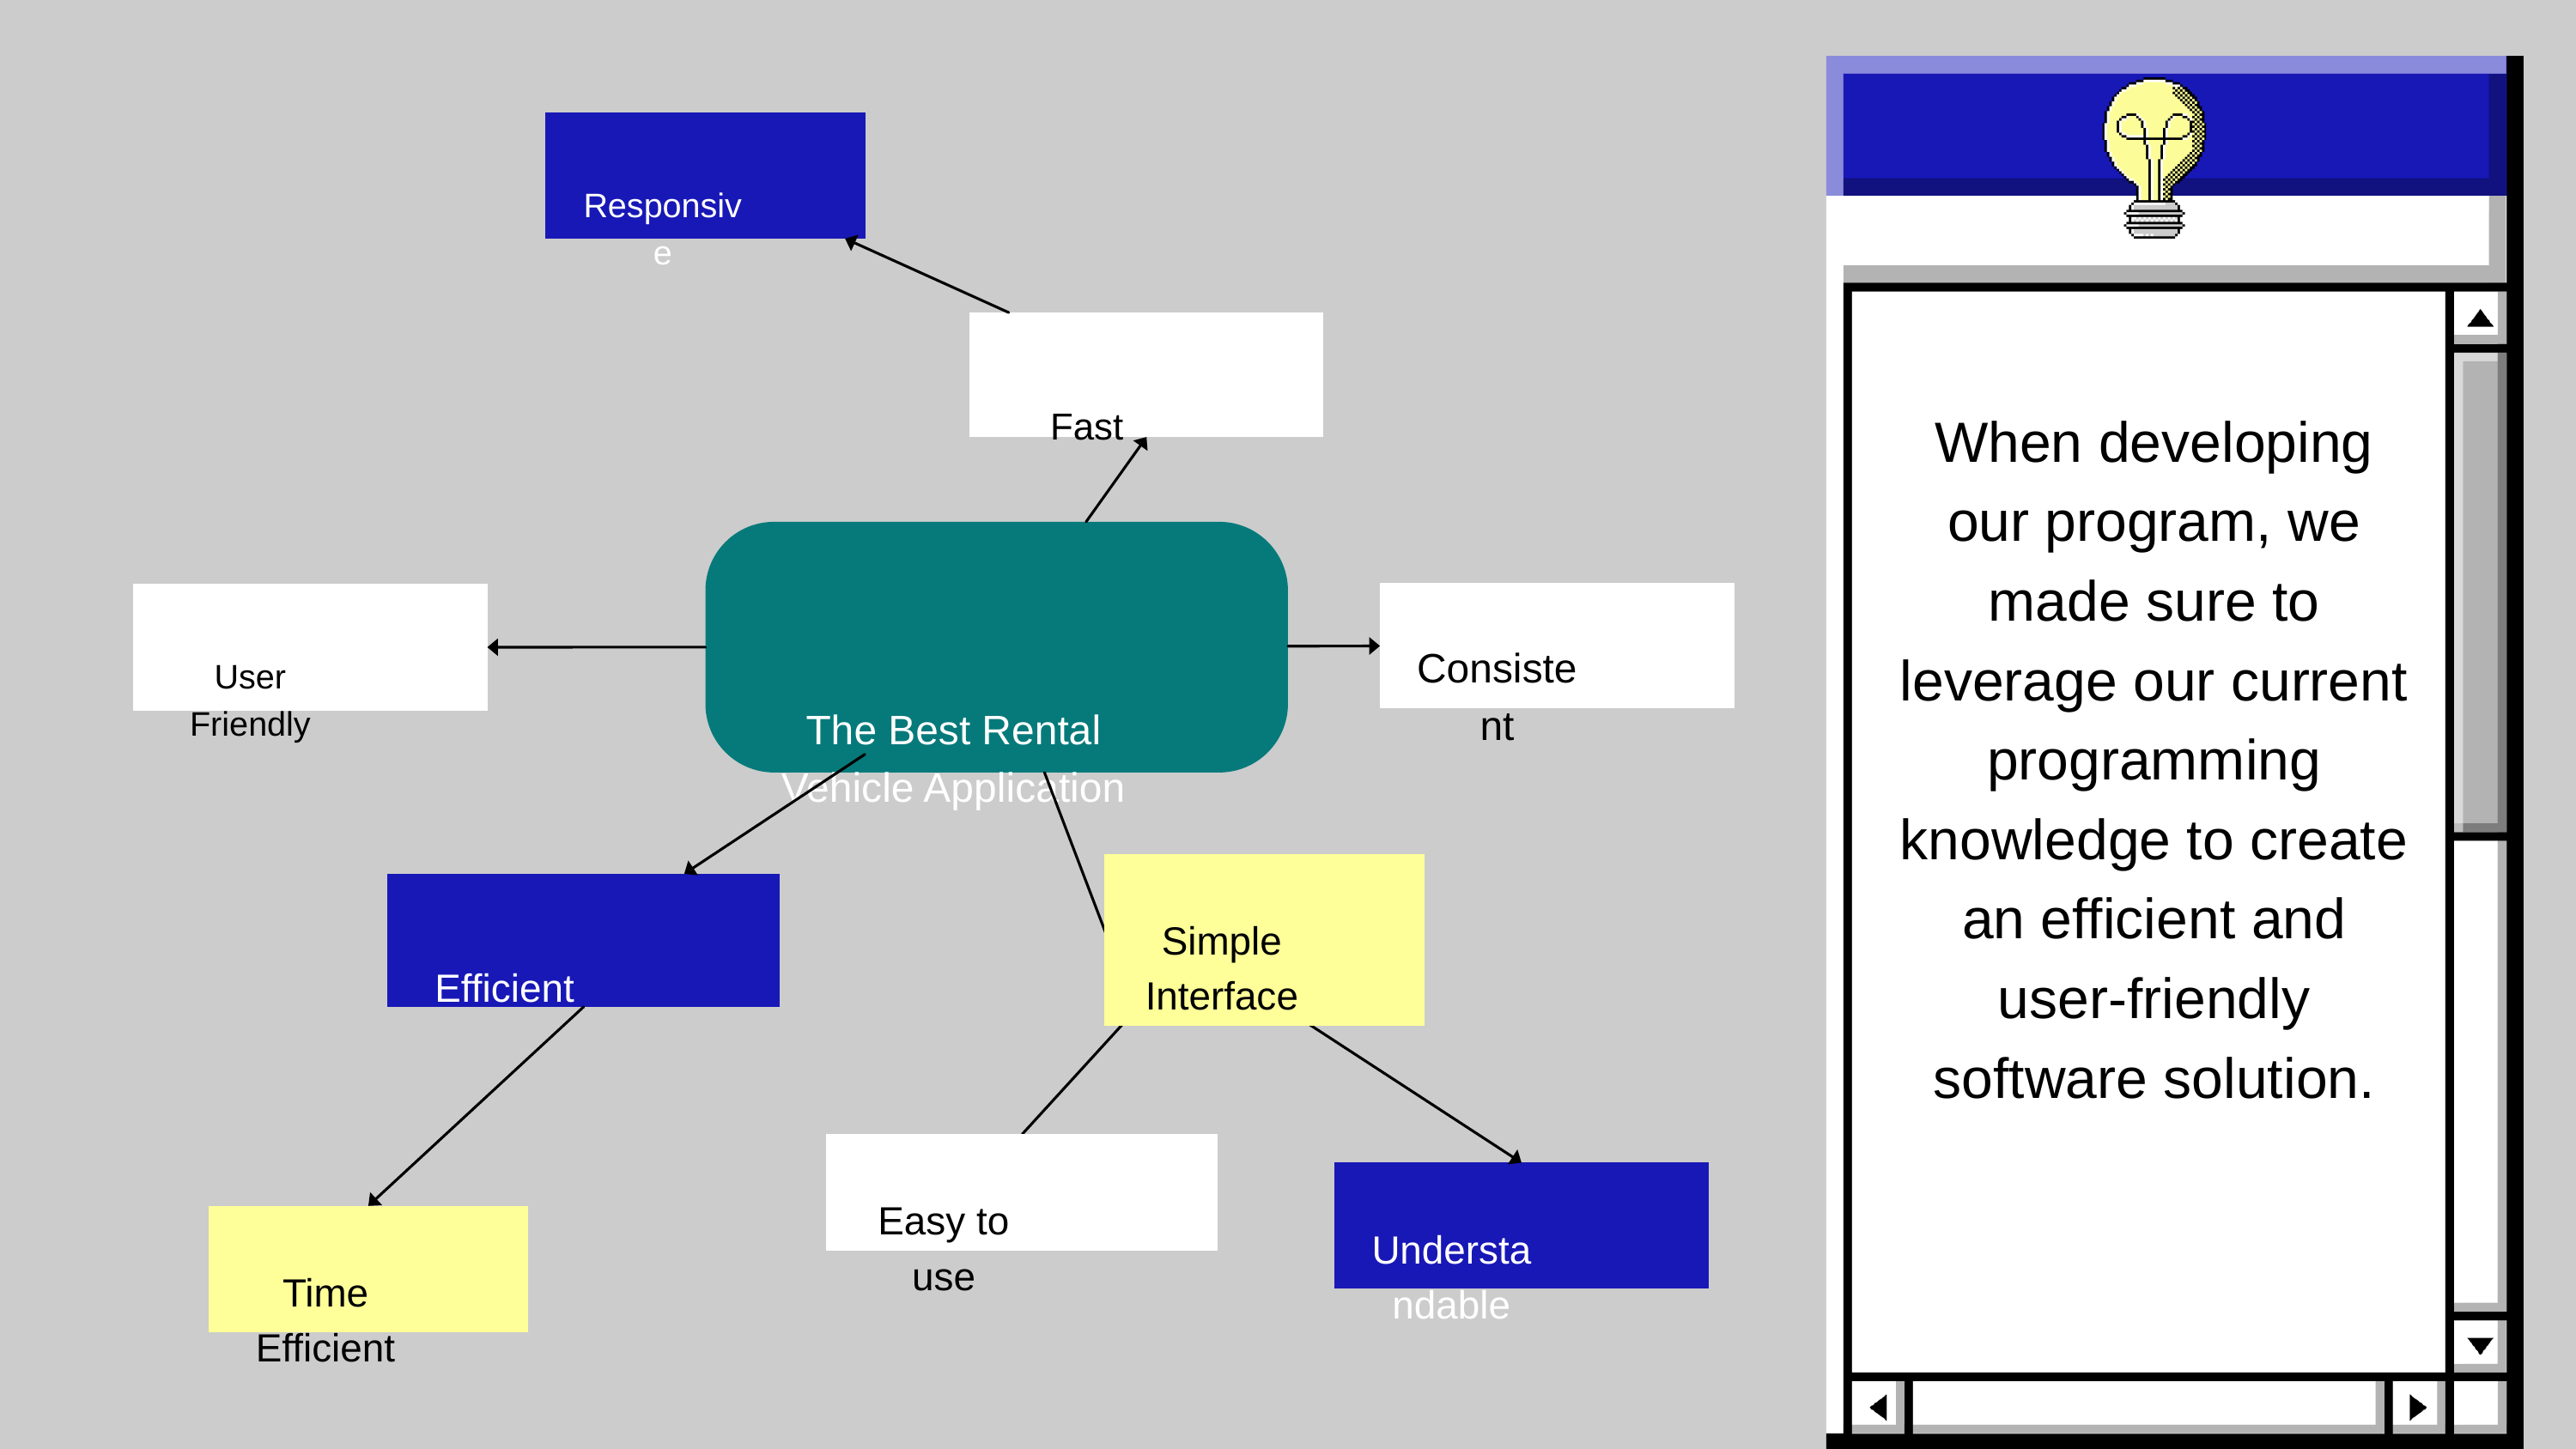

Responsive

Fast
When developing our program, we made sure to leverage our current programming knowledge to create an efficient and user-friendly software solution.

The Best Rental Vehicle Application

Consistent

User Friendly

Simple Interface

Efficient

Easy to use

Understandable

Time Efficient